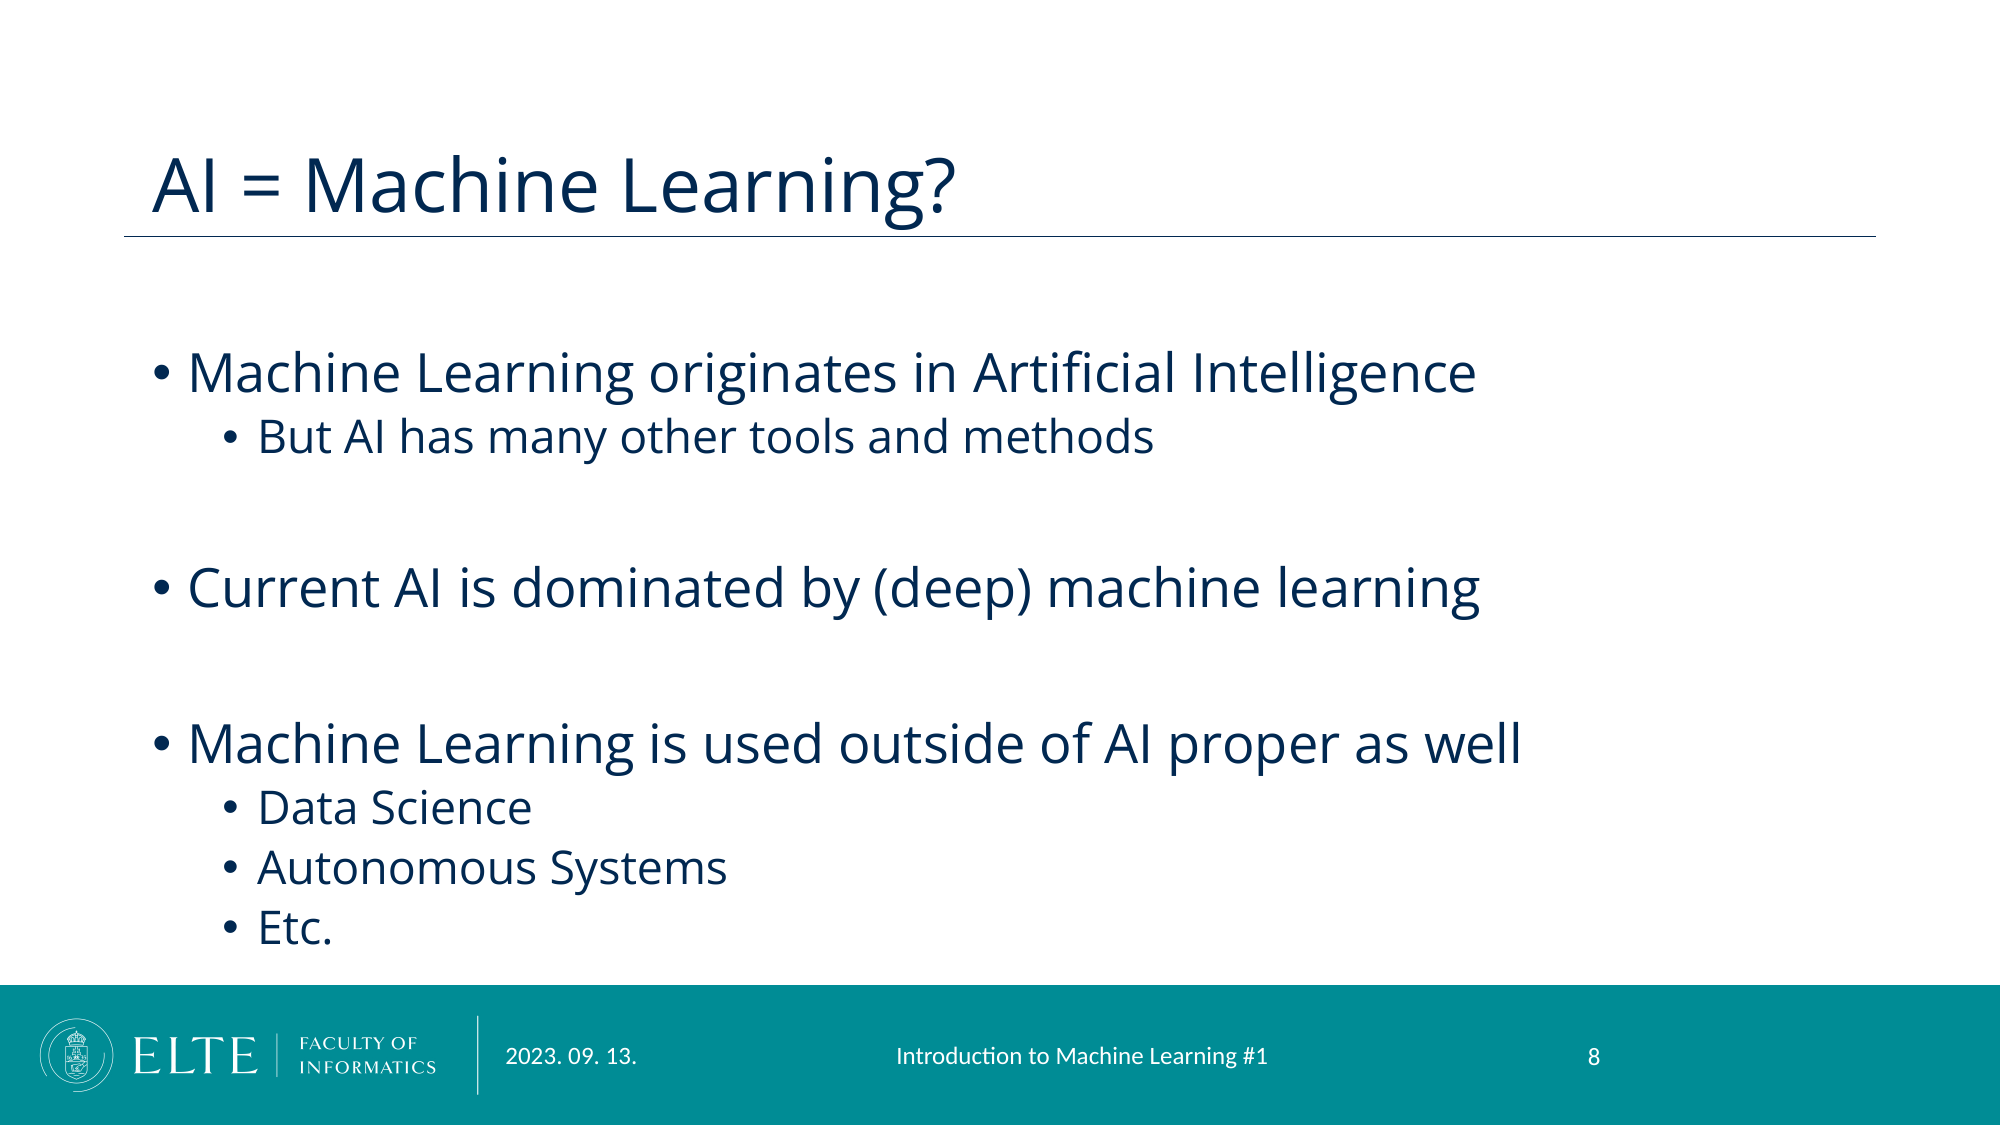

# AI = Machine Learning?

Machine Learning originates in Artificial Intelligence
But AI has many other tools and methods

Current AI is dominated by (deep) machine learning

Machine Learning is used outside of AI proper as well
Data Science
Autonomous Systems
Etc.
Introduction to Machine Learning #1
2023. 09. 13.
8